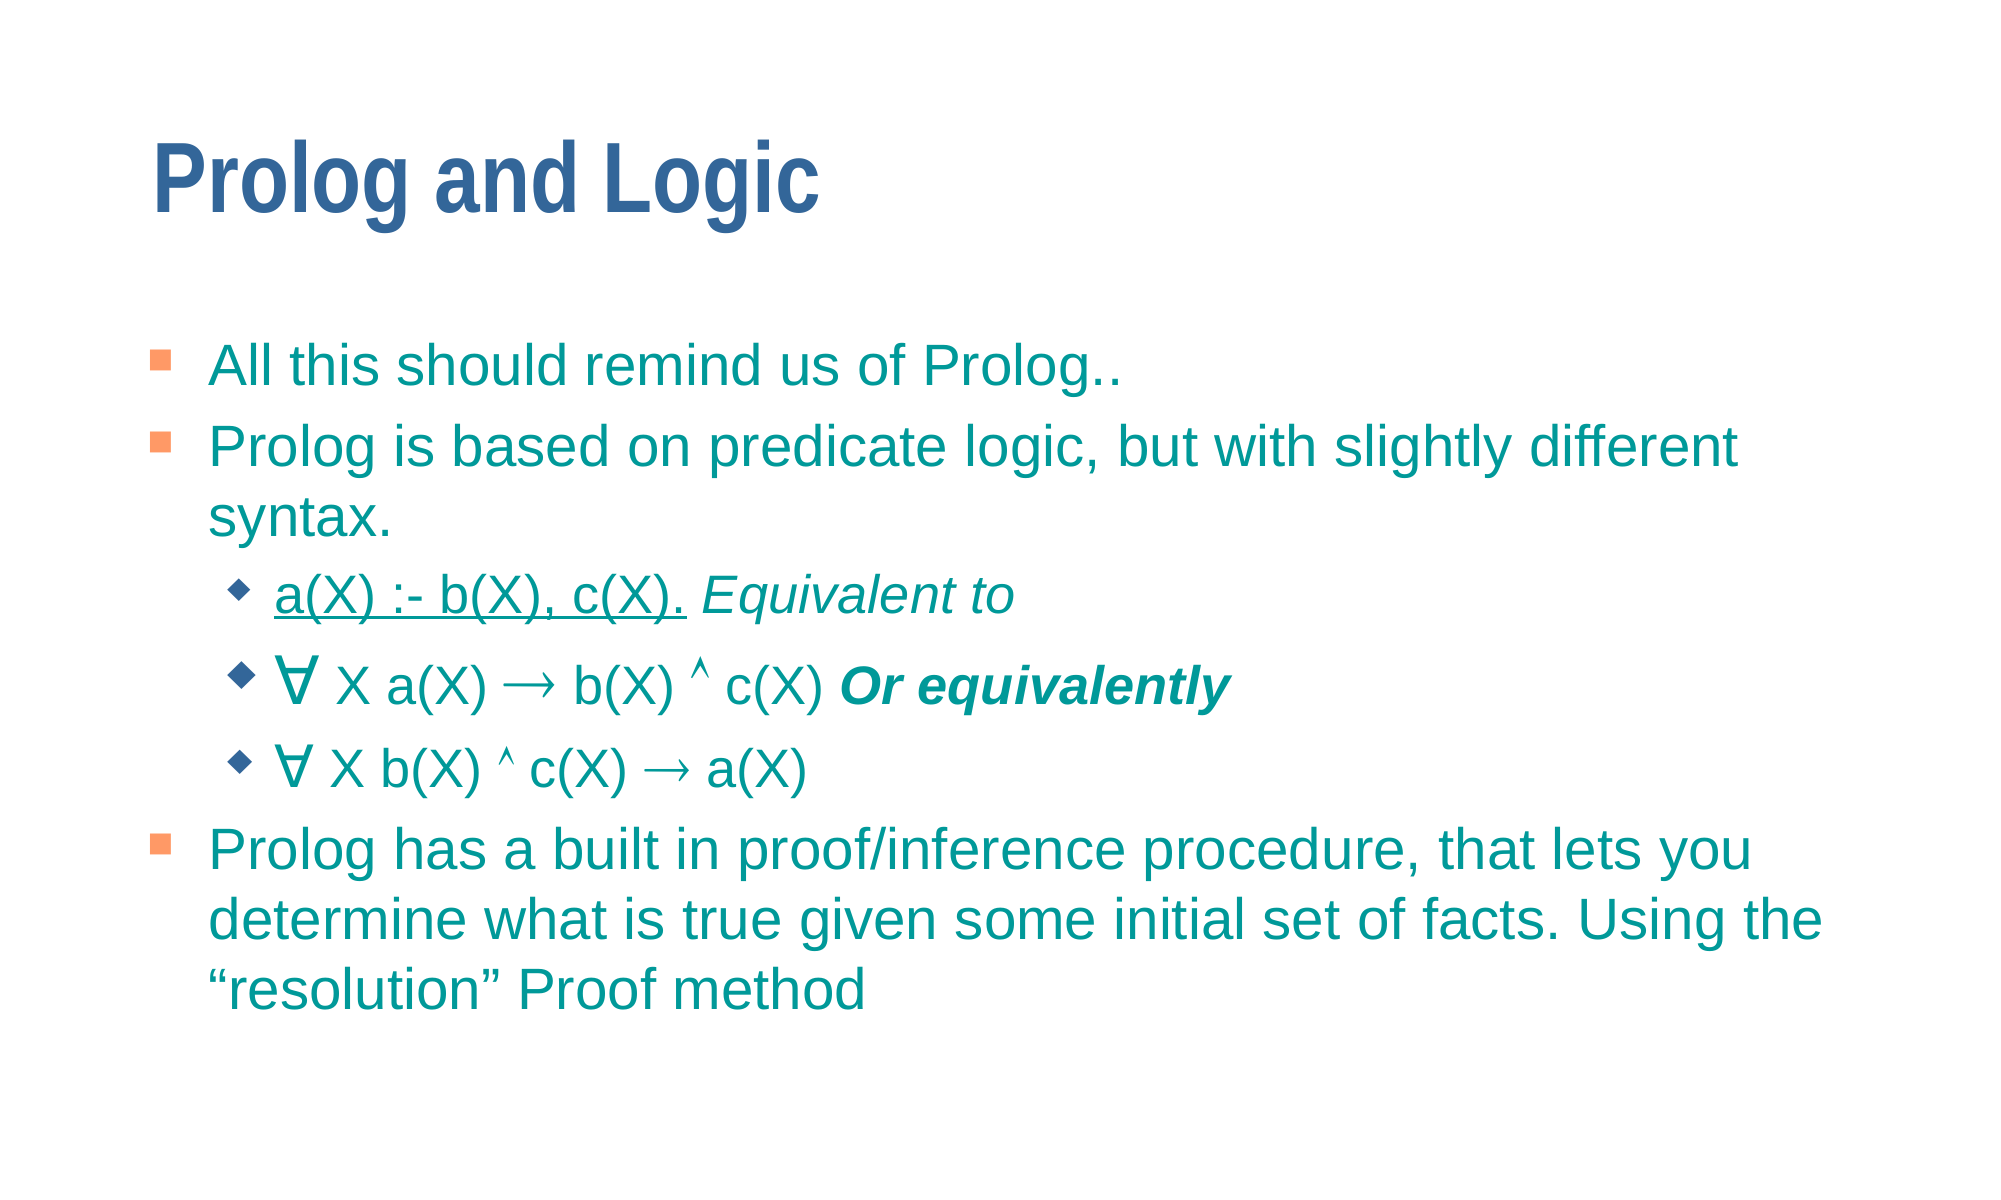

# Prolog and Logic
All this should remind us of Prolog..
Prolog is based on predicate logic, but with slightly different syntax.
a(X) :- b(X), c(X). Equivalent to
∀ X a(X) → b(X) ∧ c(X) Or equivalently
∀ X b(X) ∧ c(X) → a(X)
Prolog has a built in proof/inference procedure, that lets you determine what is true given some initial set of facts. Using the “resolution” Proof method